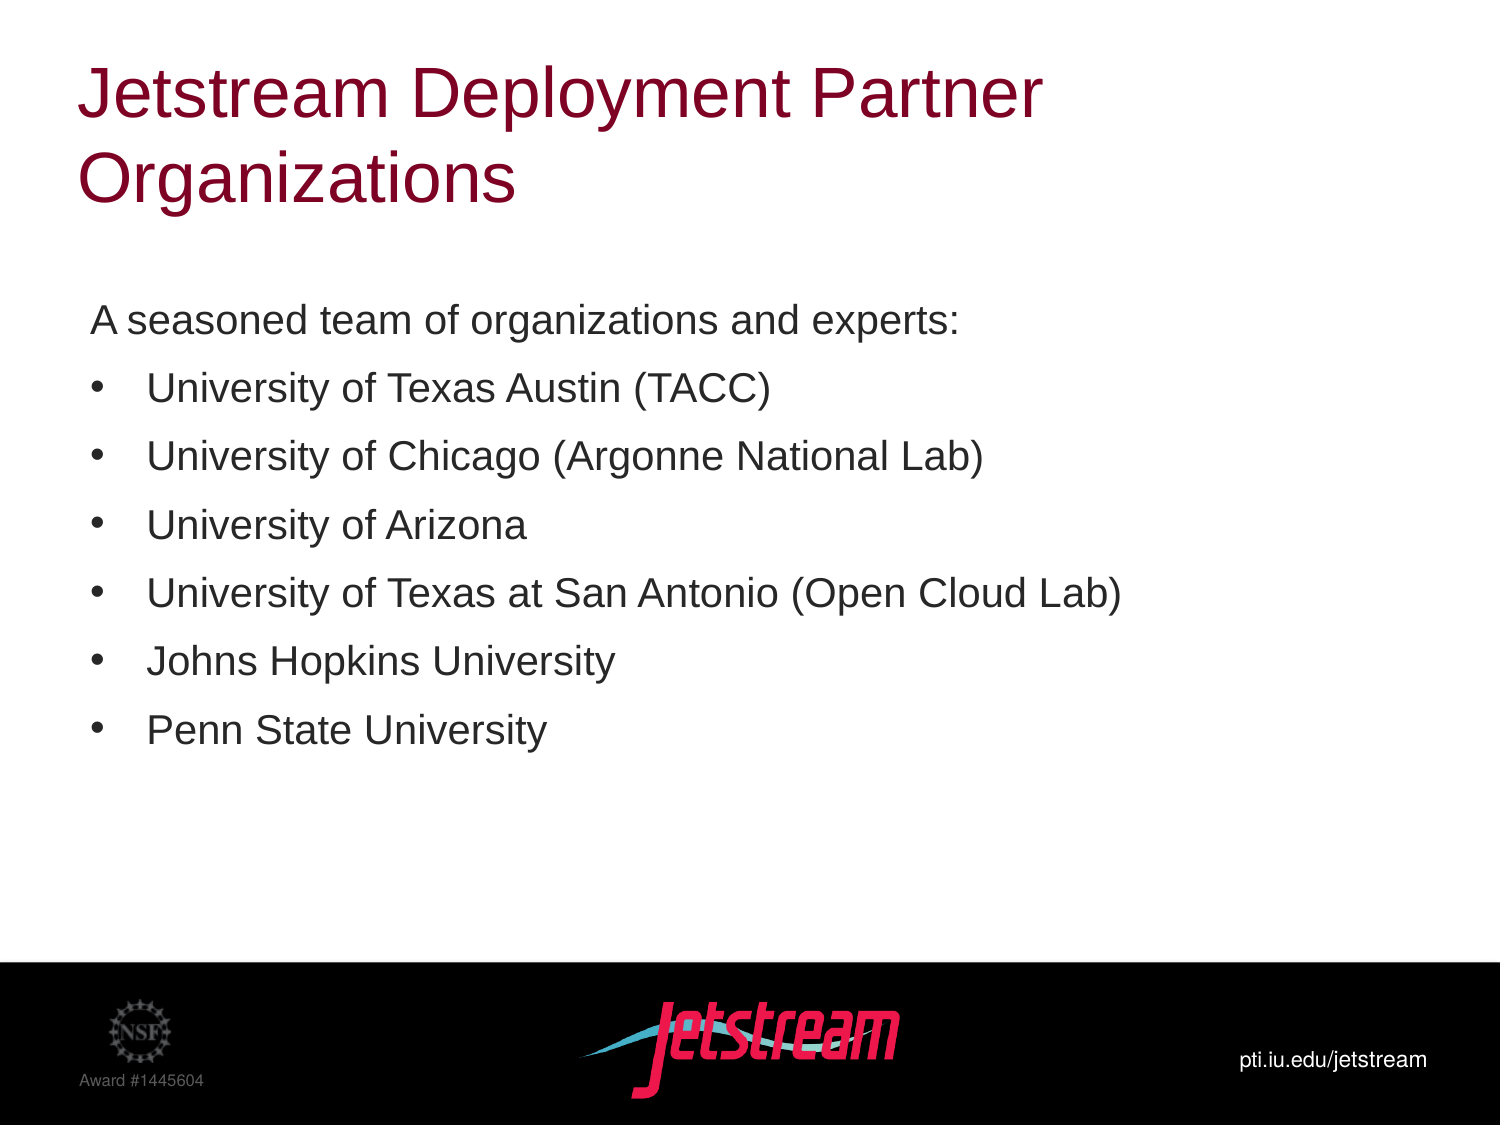

# Jetstream Deployment Partner Organizations
A seasoned team of organizations and experts:
University of Texas Austin (TACC)
University of Chicago (Argonne National Lab)
University of Arizona
University of Texas at San Antonio (Open Cloud Lab)
Johns Hopkins University
Penn State University